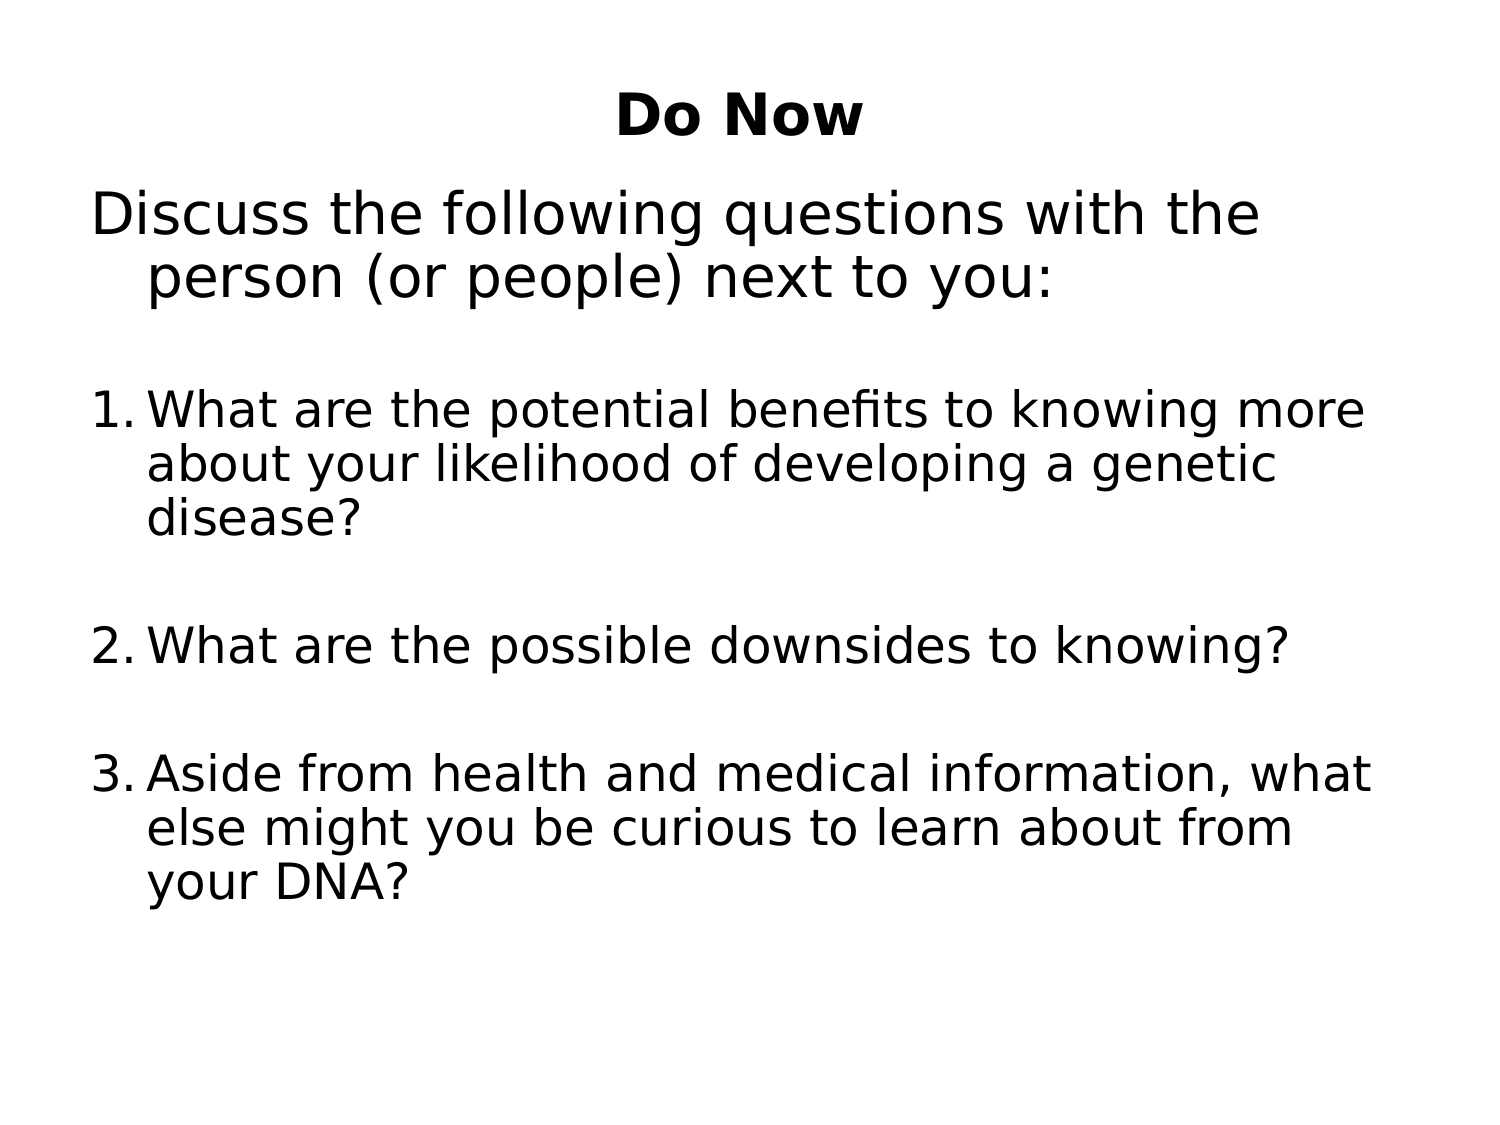

Do Now
Discuss the following questions with the person (or people) next to you:

What are the potential benefits to knowing more about your likelihood of developing a genetic disease?

What are the possible downsides to knowing?

Aside from health and medical information, what else might you be curious to learn about from your DNA?